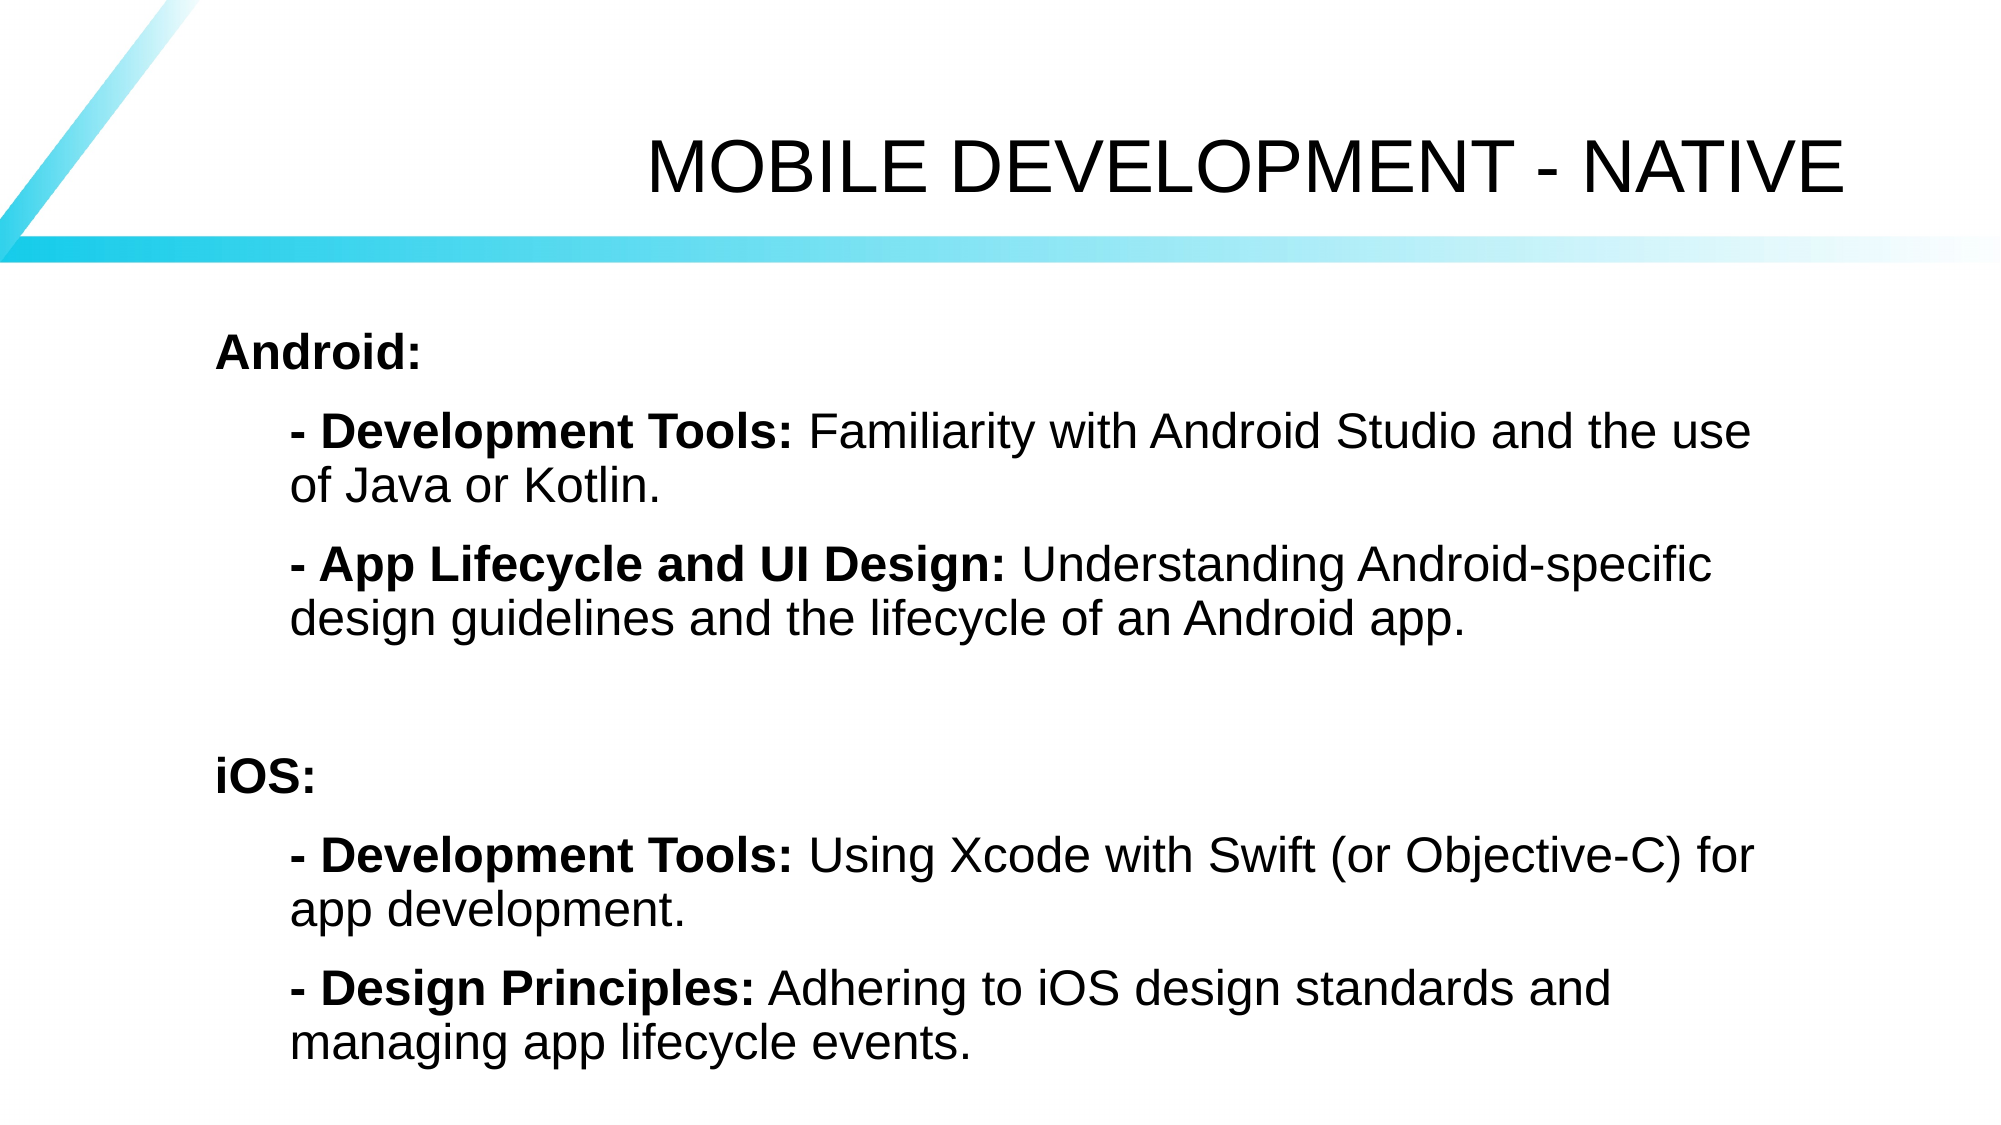

# MOBILE DEVELOPMENT - NATIVE
Android:
- Development Tools: Familiarity with Android Studio and the use of Java or Kotlin.
- App Lifecycle and UI Design: Understanding Android-specific design guidelines and the lifecycle of an Android app.

iOS:
- Development Tools: Using Xcode with Swift (or Objective-C) for app development.
- Design Principles: Adhering to iOS design standards and managing app lifecycle events.